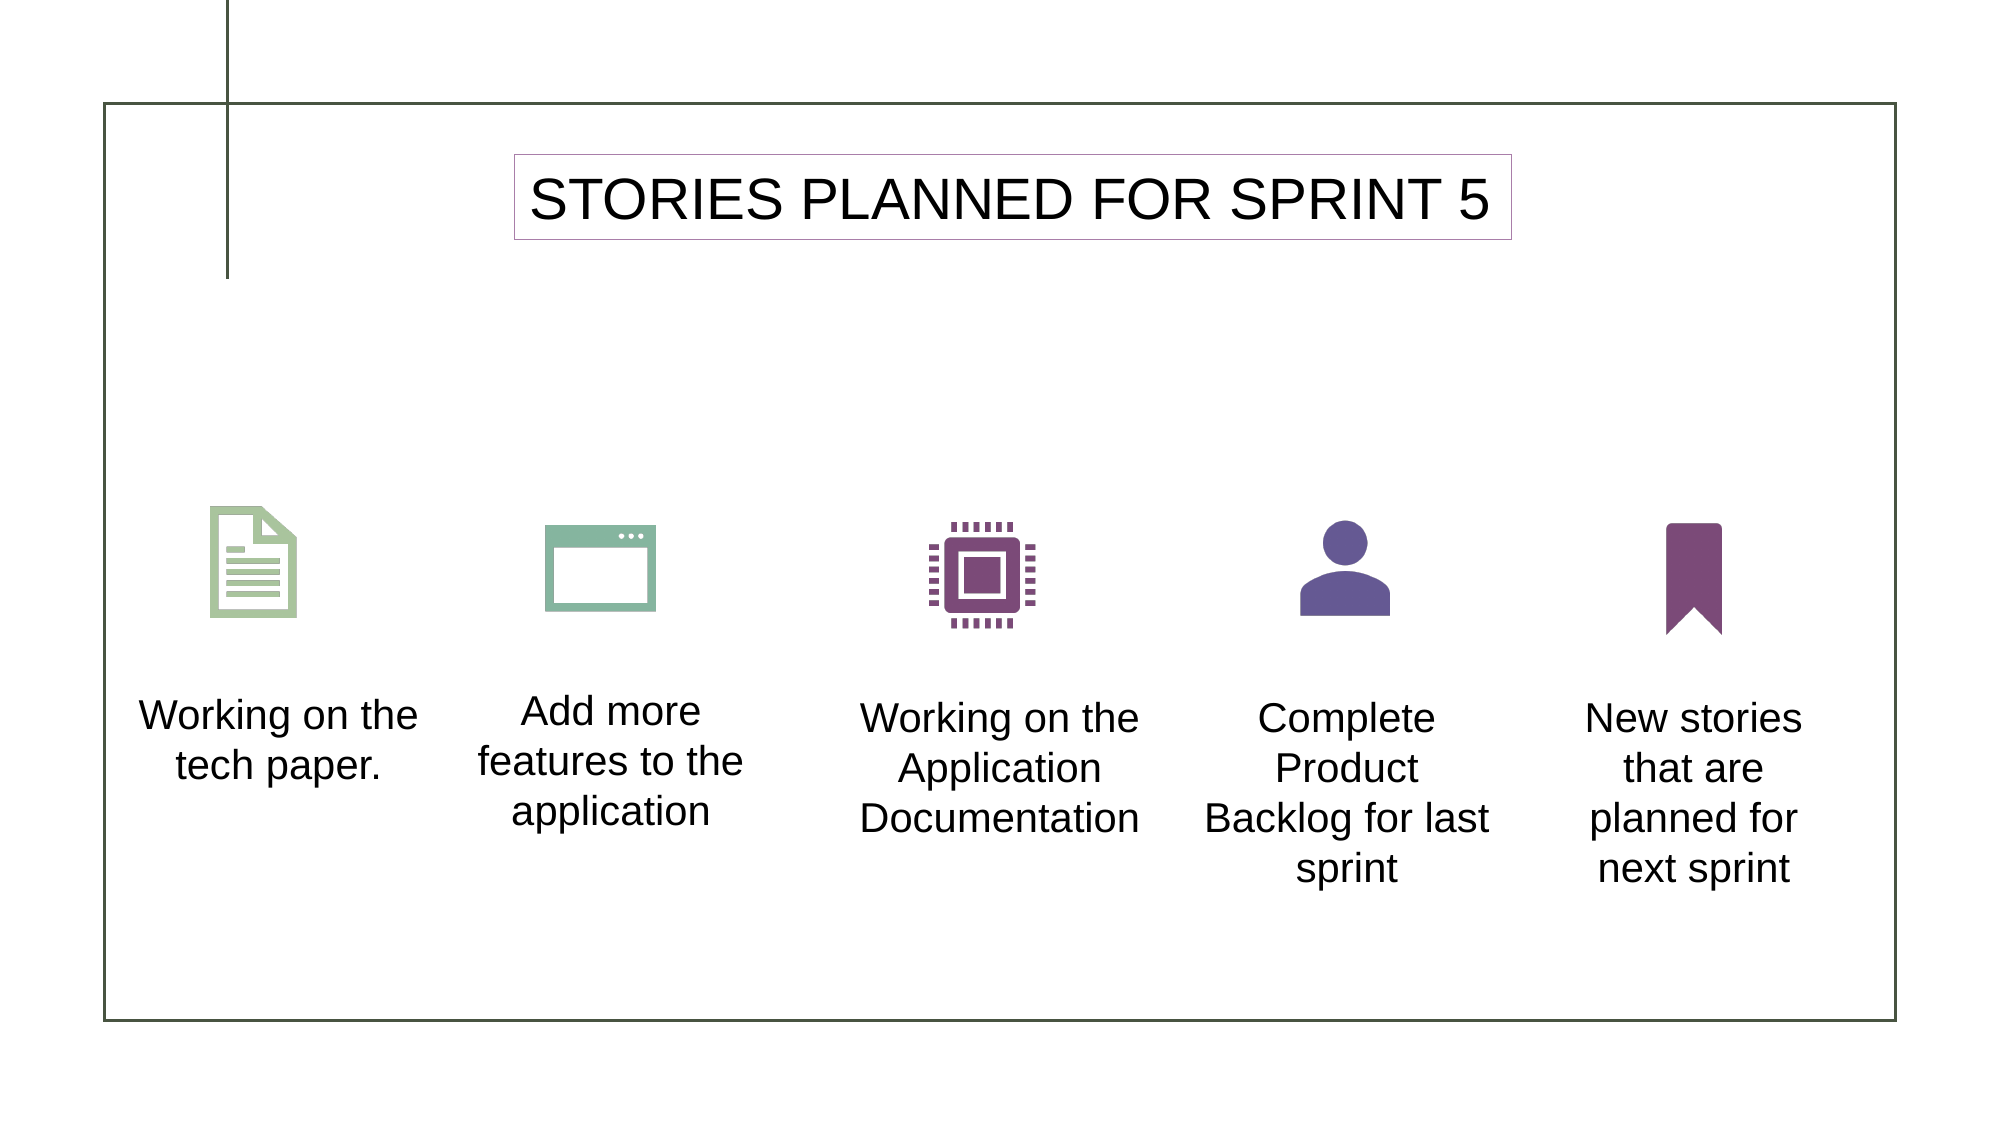

STORIES PLANNED FOR SPRINT 5
Working on the tech paper.
Add more features to the application
Working on the Application Documentation
Complete Product Backlog for last sprint
New stories that are planned for next sprint